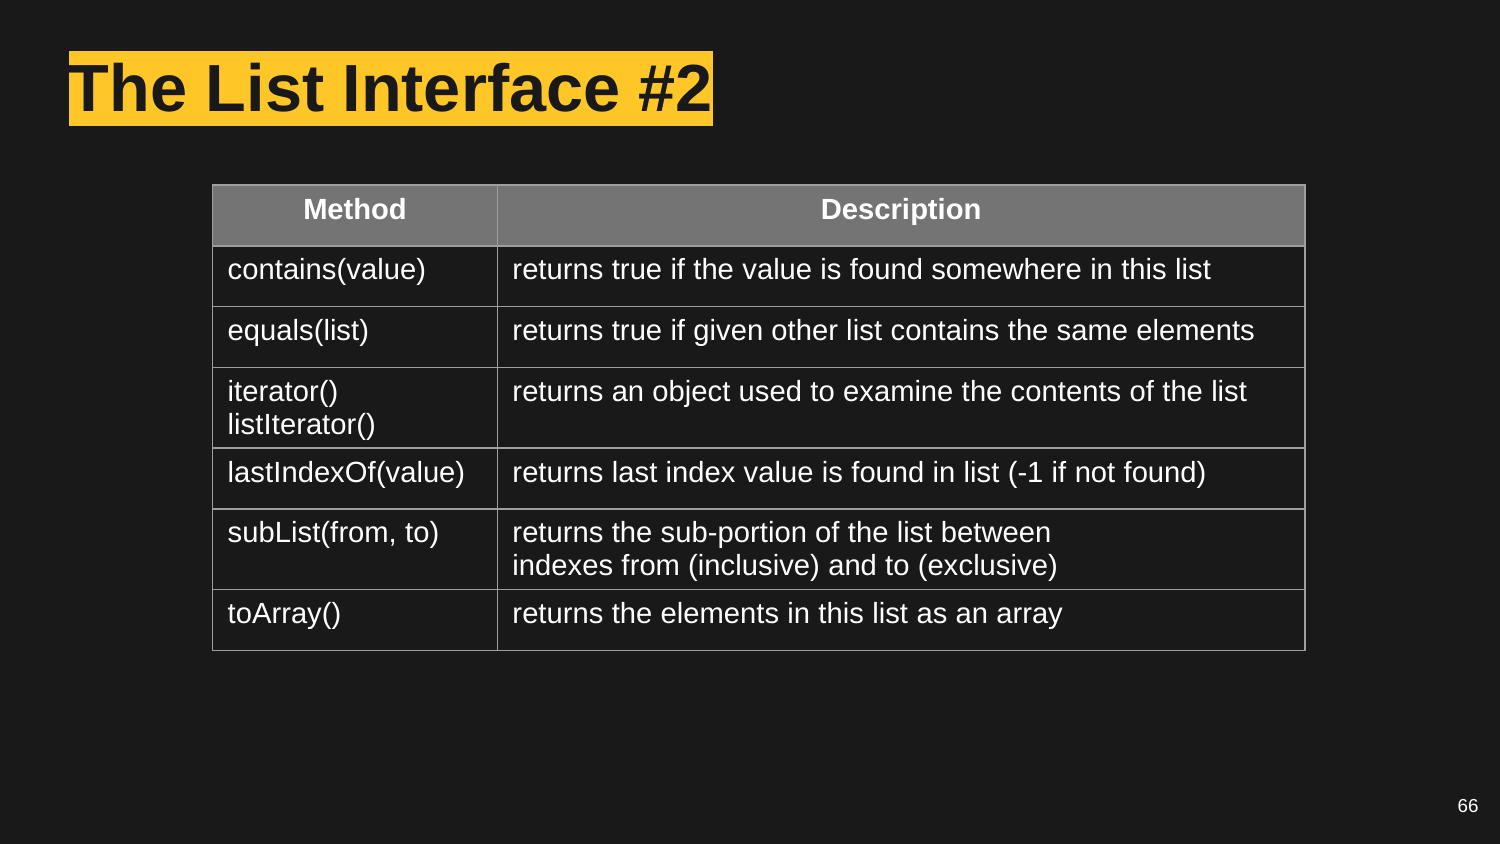

# The List Interface #2

| Method | Description |
| --- | --- |
| contains(value) | returns true if the value is found somewhere in this list |
| equals(list) | returns true if given other list contains the same elements |
| iterator() listIterator() | returns an object used to examine the contents of the list |
| lastIndexOf(value) | returns last index value is found in list (-1 if not found) |
| subList(from, to) | returns the sub-portion of the list between indexes from (inclusive) and to (exclusive) |
| toArray() | returns the elements in this list as an array |

66